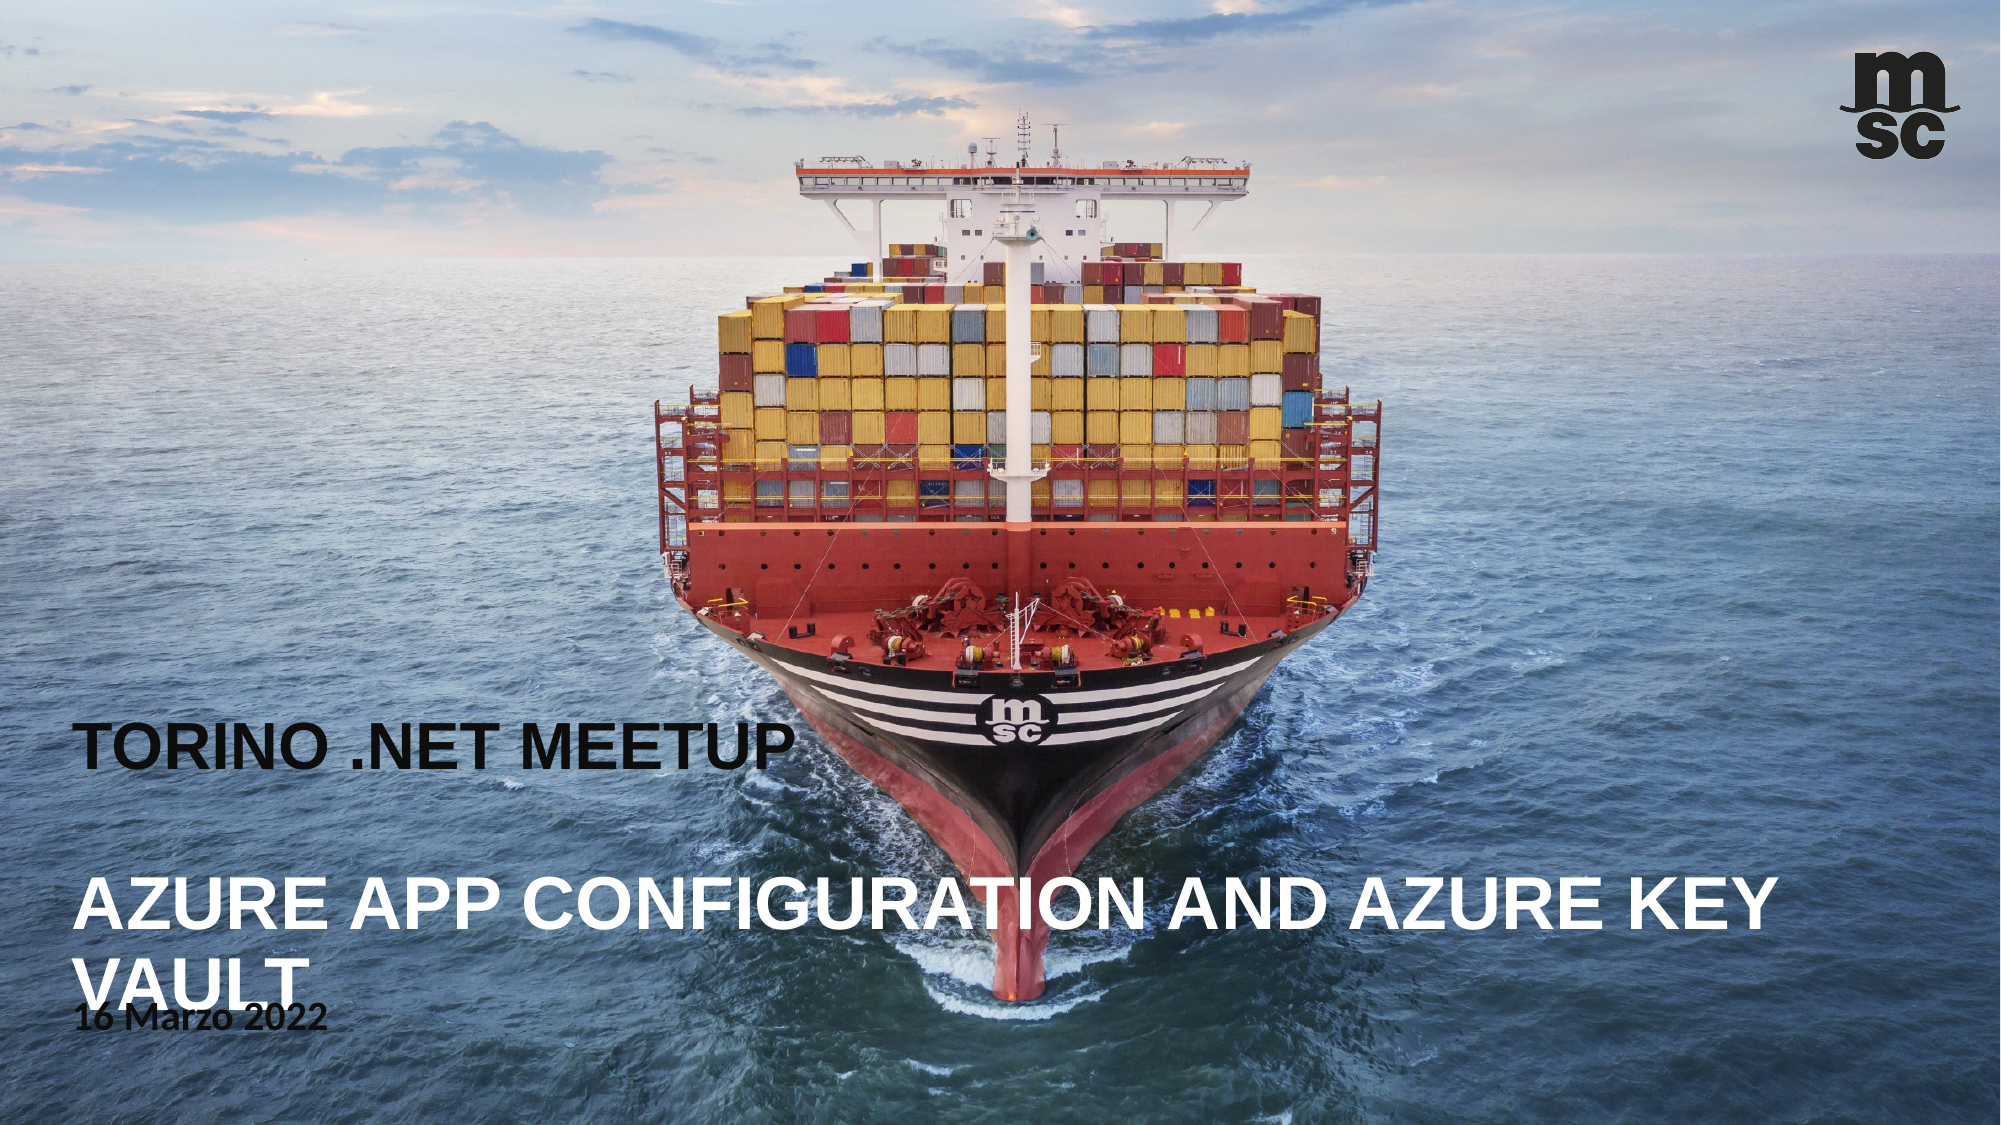

# Torino .NET Meetup Azure App Configuration and Azure Key Vault
16 Marzo 2022